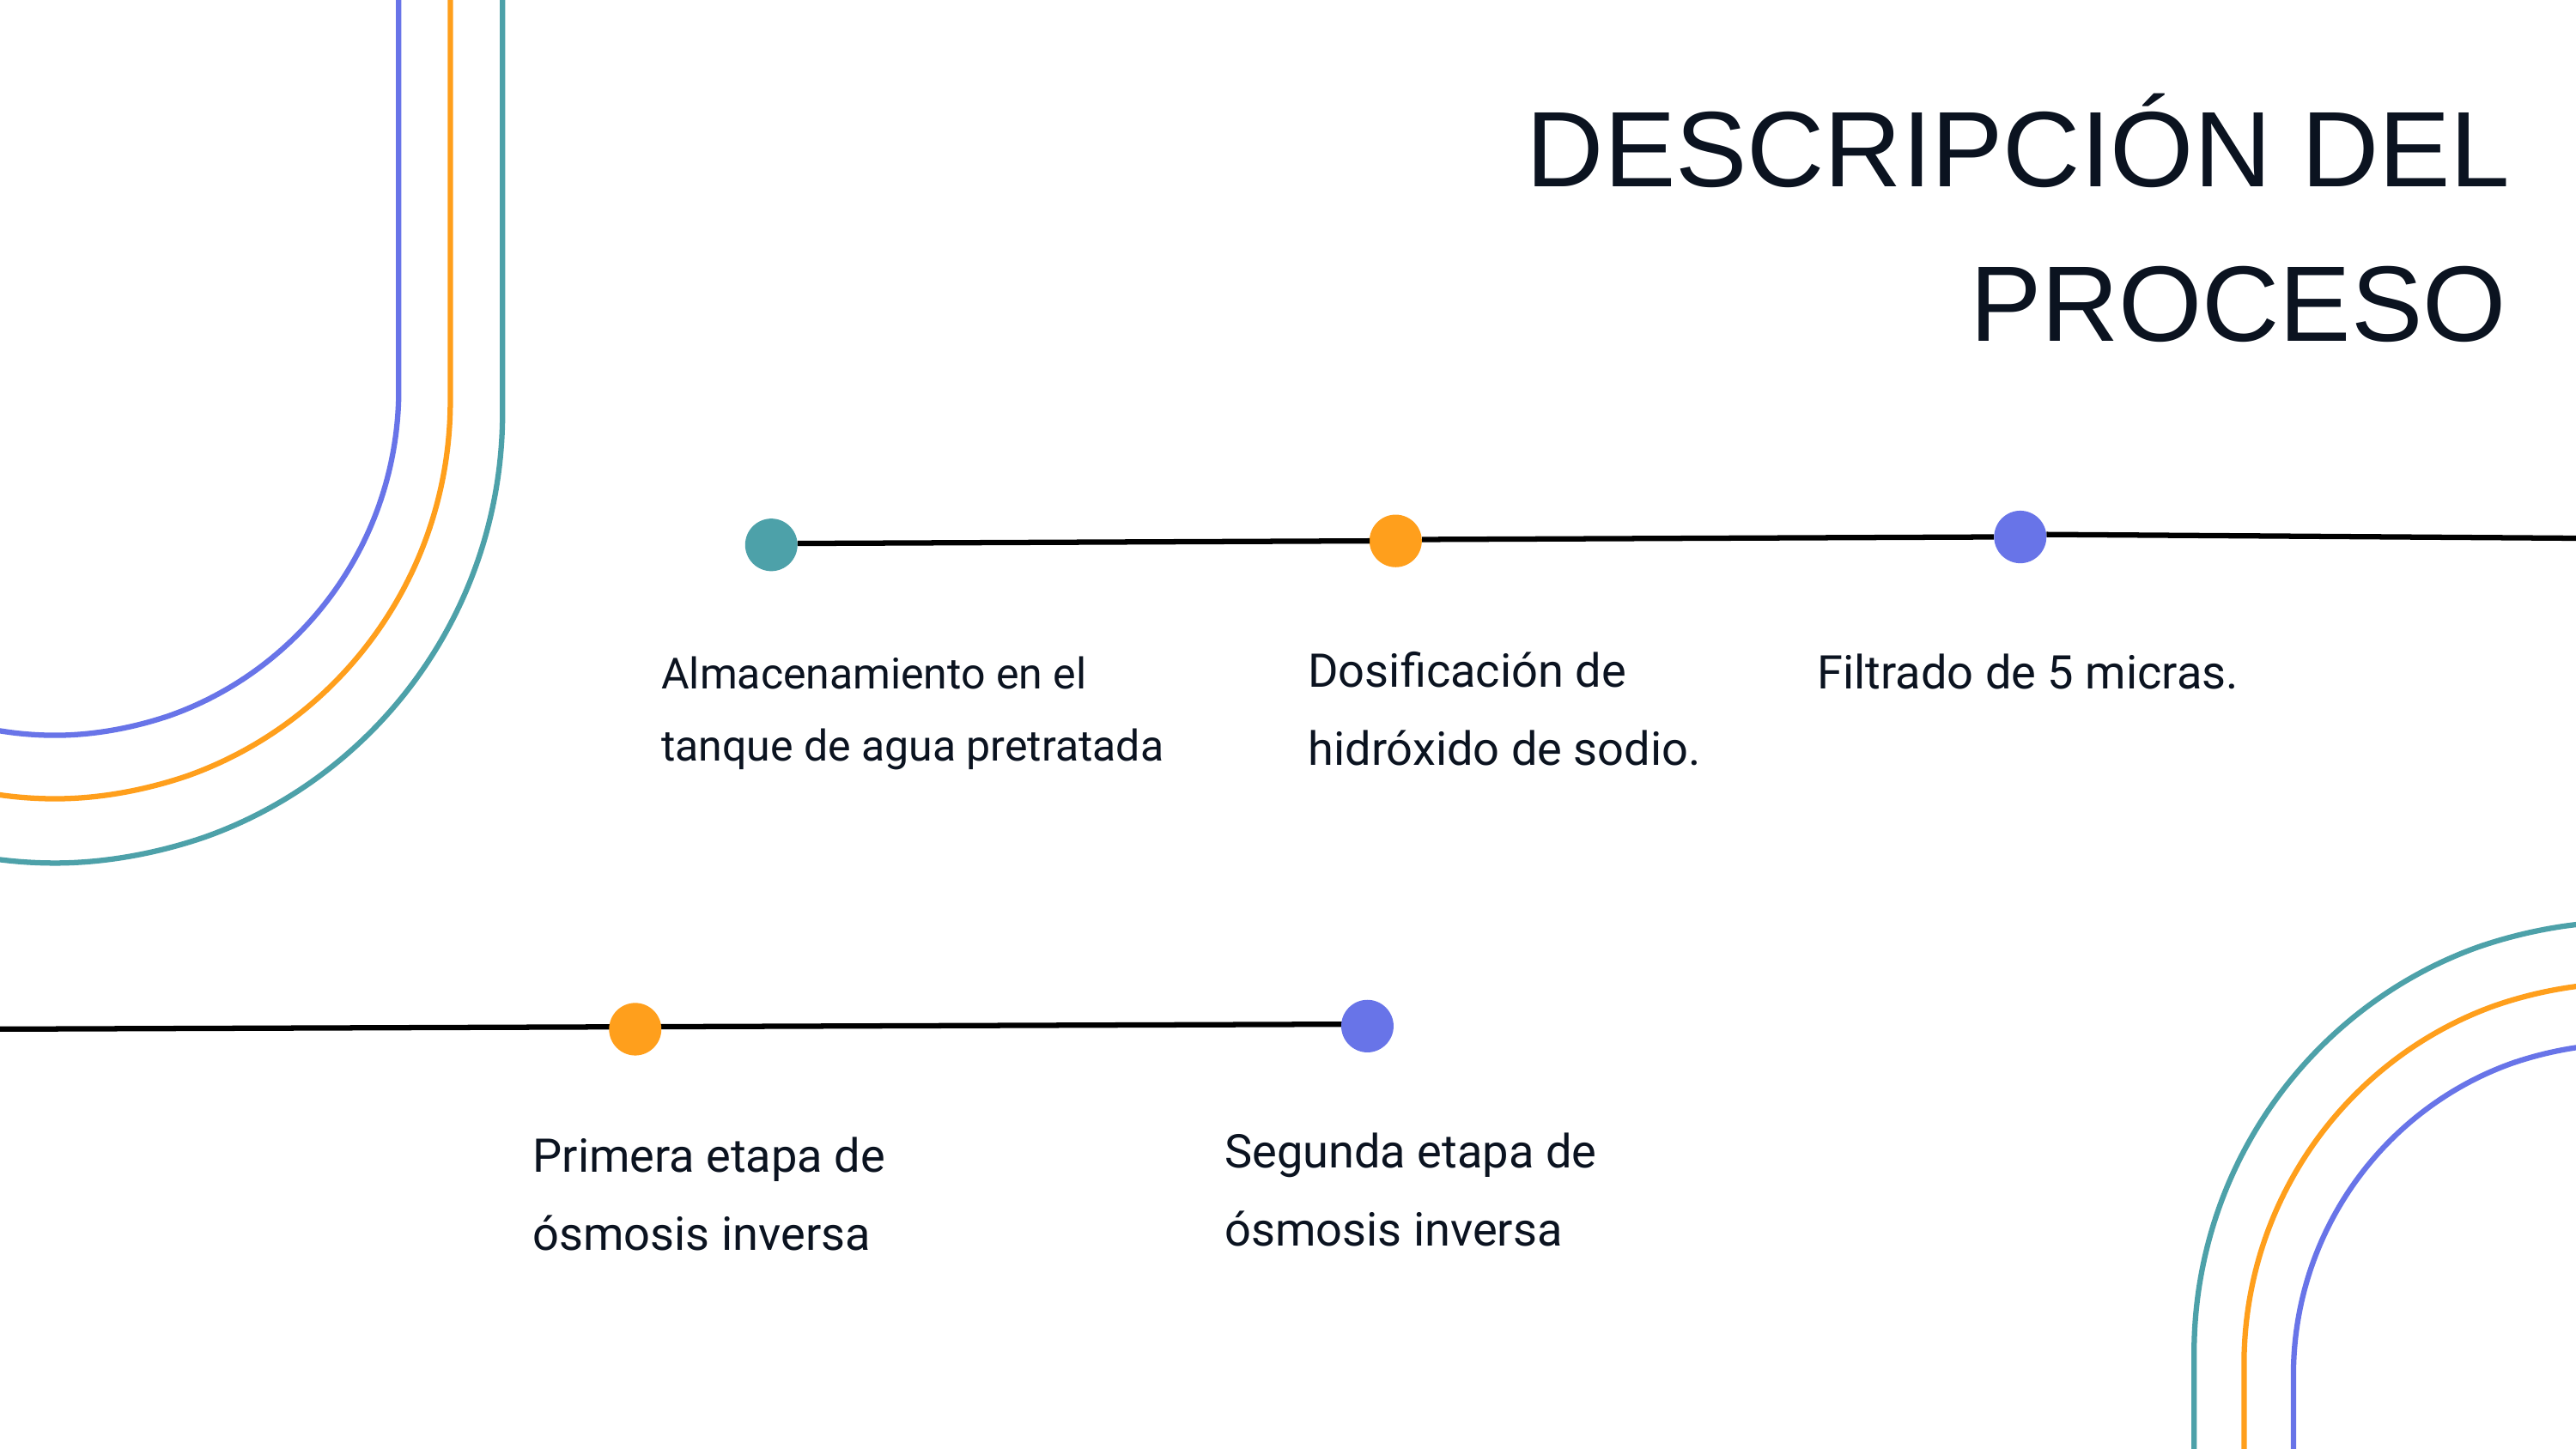

DESCRIPCIÓN DEL PROCESO

Dosificación de hidróxido de sodio.
Filtrado de 5 micras.
Almacenamiento en el tanque de agua pretratada

Segunda etapa de ósmosis inversa
Primera etapa de    ósmosis inversa